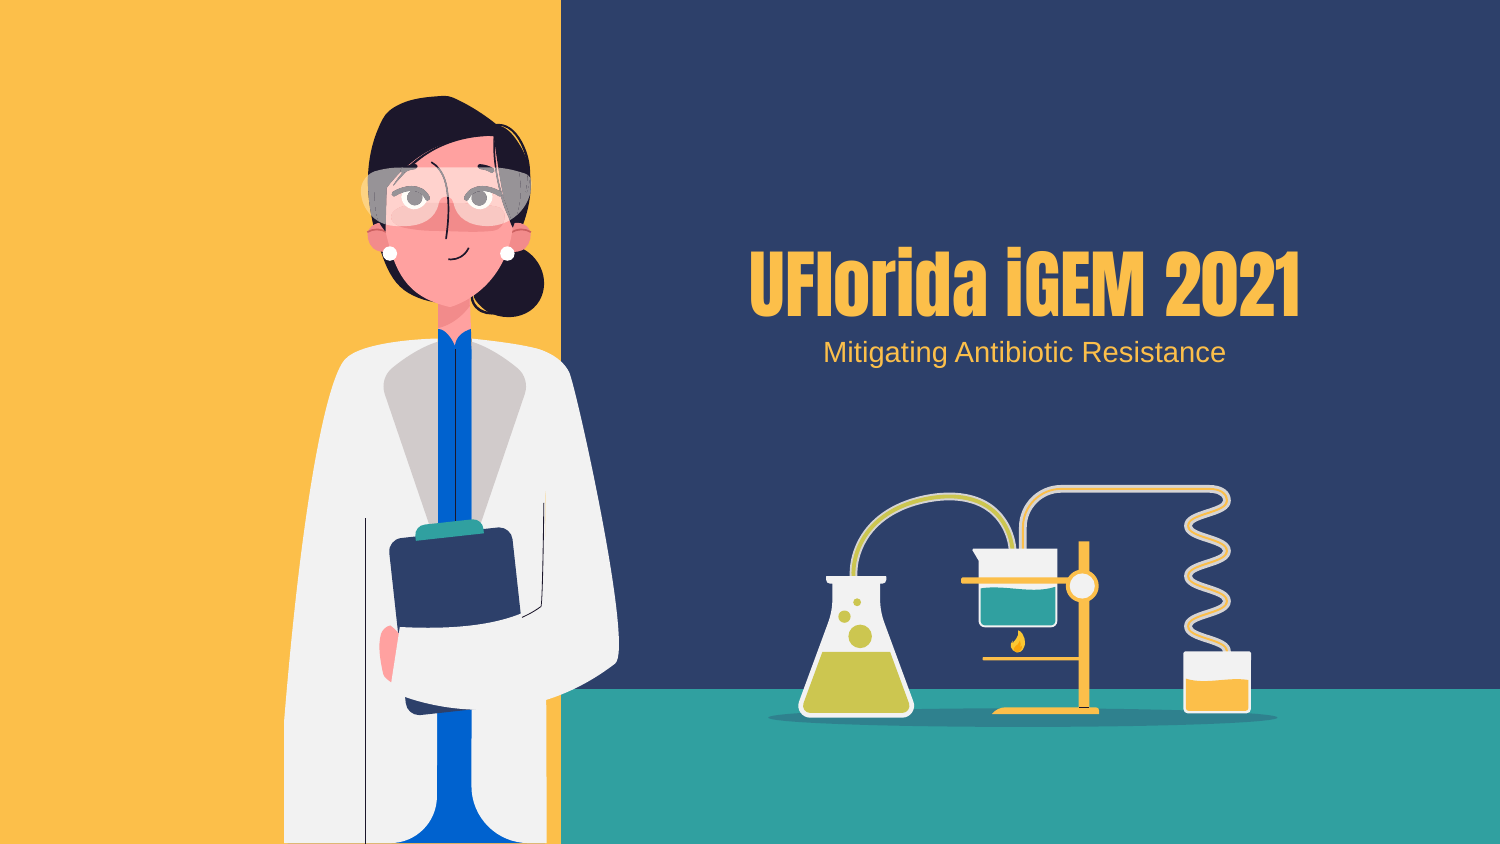

# UFlorida iGEM 2021
Mitigating Antibiotic Resistance